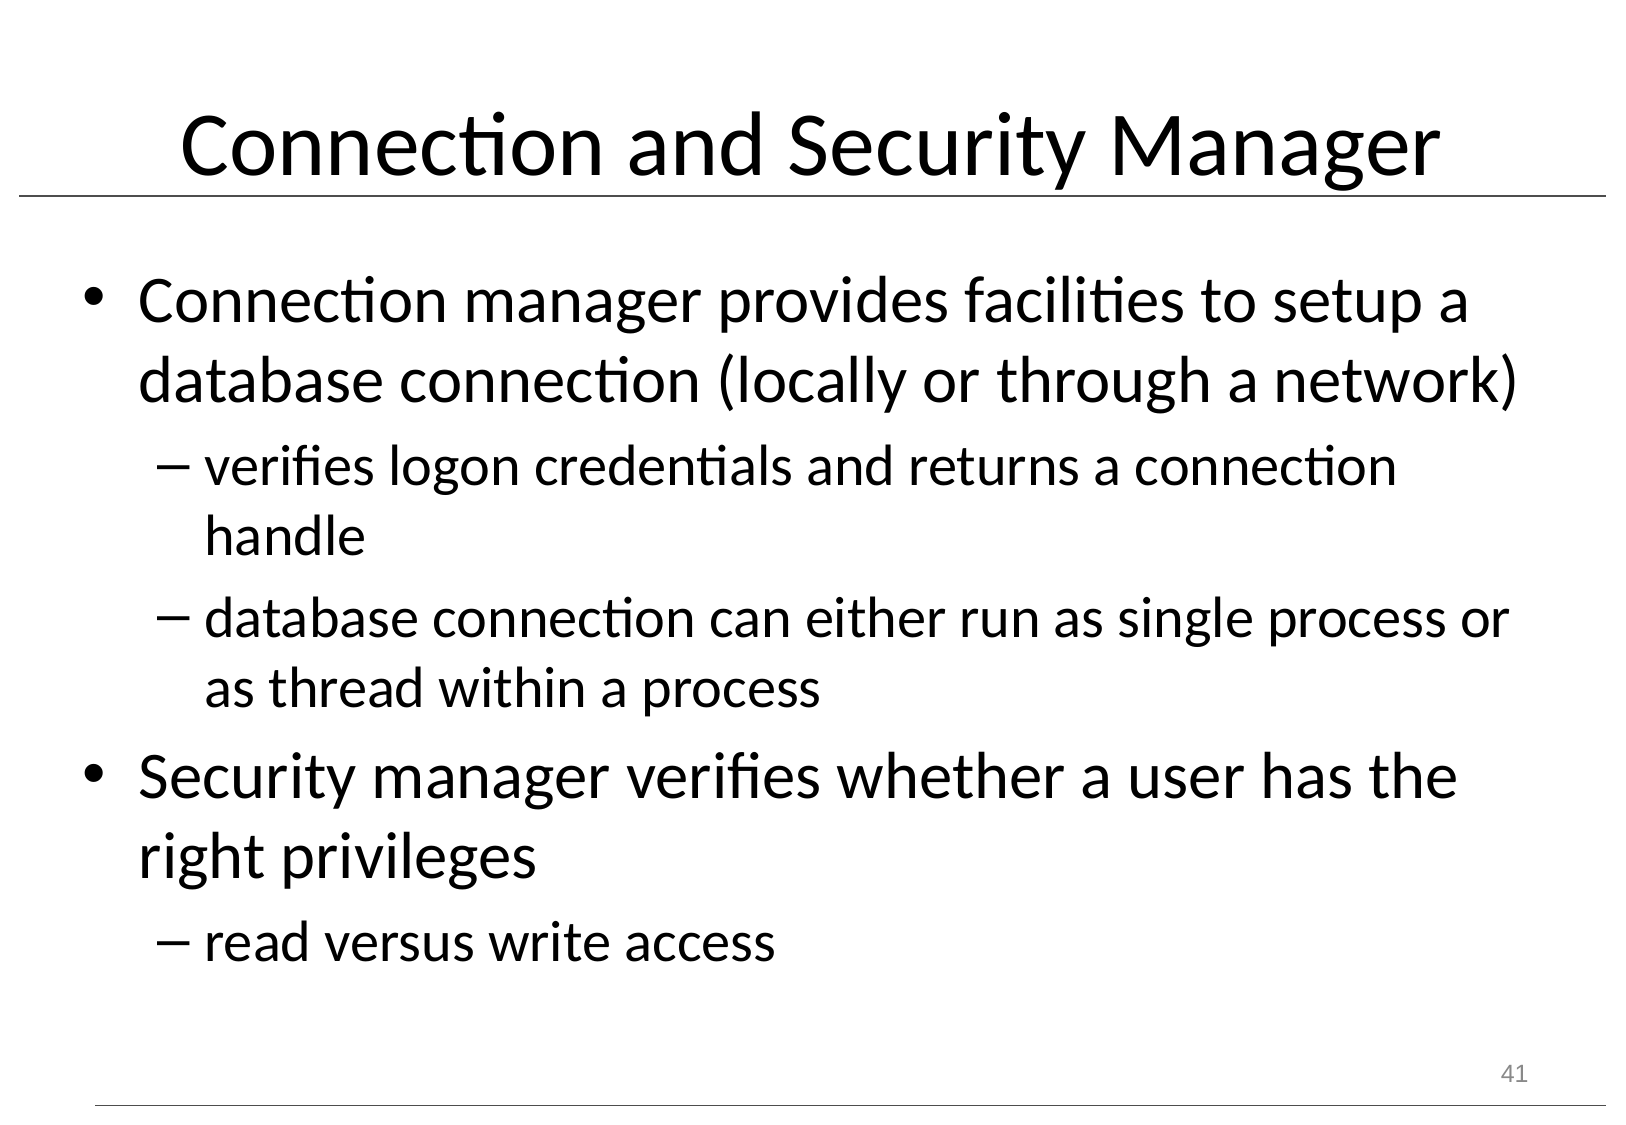

# Connection and Security Manager
Connection manager provides facilities to setup a database connection (locally or through a network)
verifies logon credentials and returns a connection handle
database connection can either run as single process or as thread within a process
Security manager verifies whether a user has the right privileges
read versus write access
41